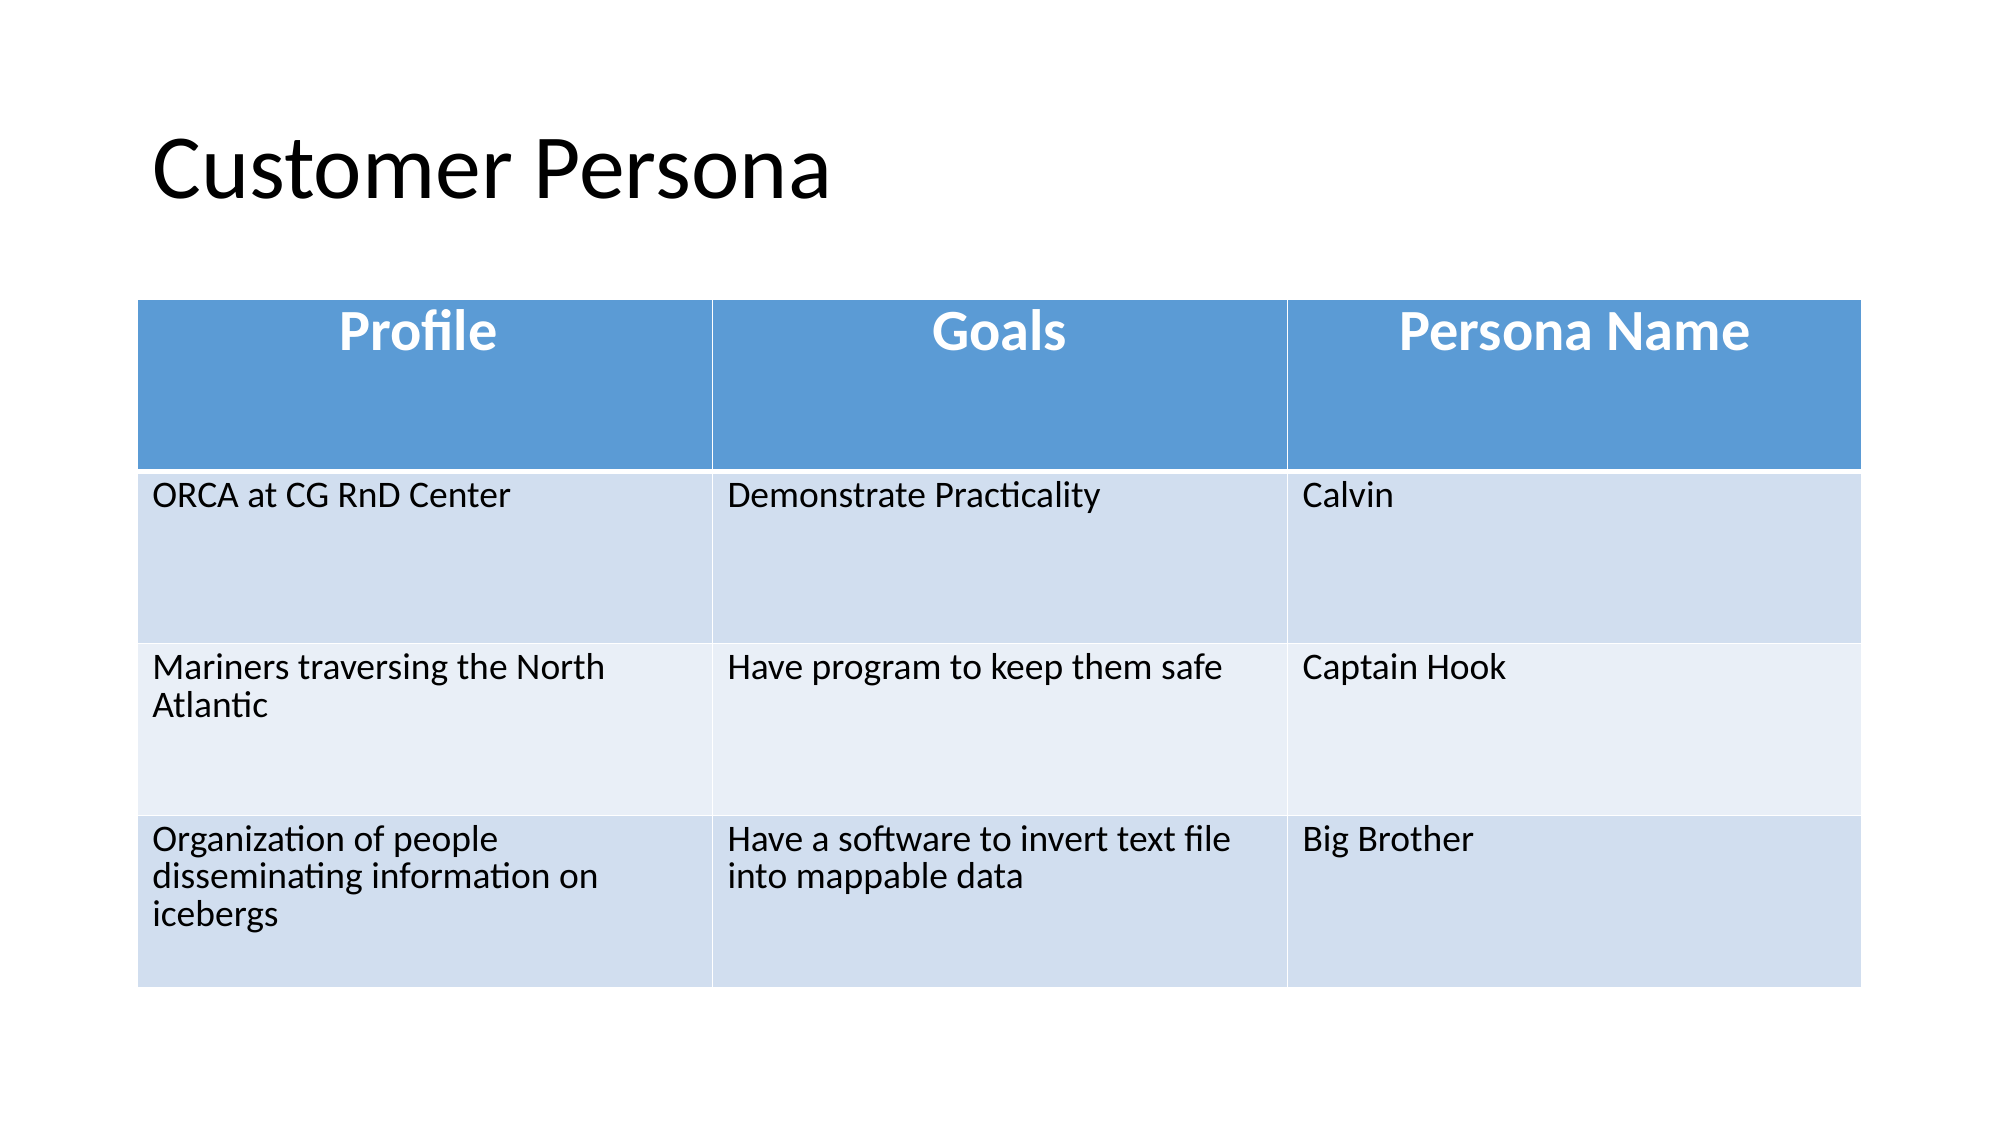

# Customer Persona
| Profile | Goals | Persona Name |
| --- | --- | --- |
| ORCA at CG RnD Center | Demonstrate Practicality | Calvin |
| Mariners traversing the North Atlantic | Have program to keep them safe | Captain Hook |
| Organization of people disseminating information on icebergs | Have a software to invert text file into mappable data | Big Brother |